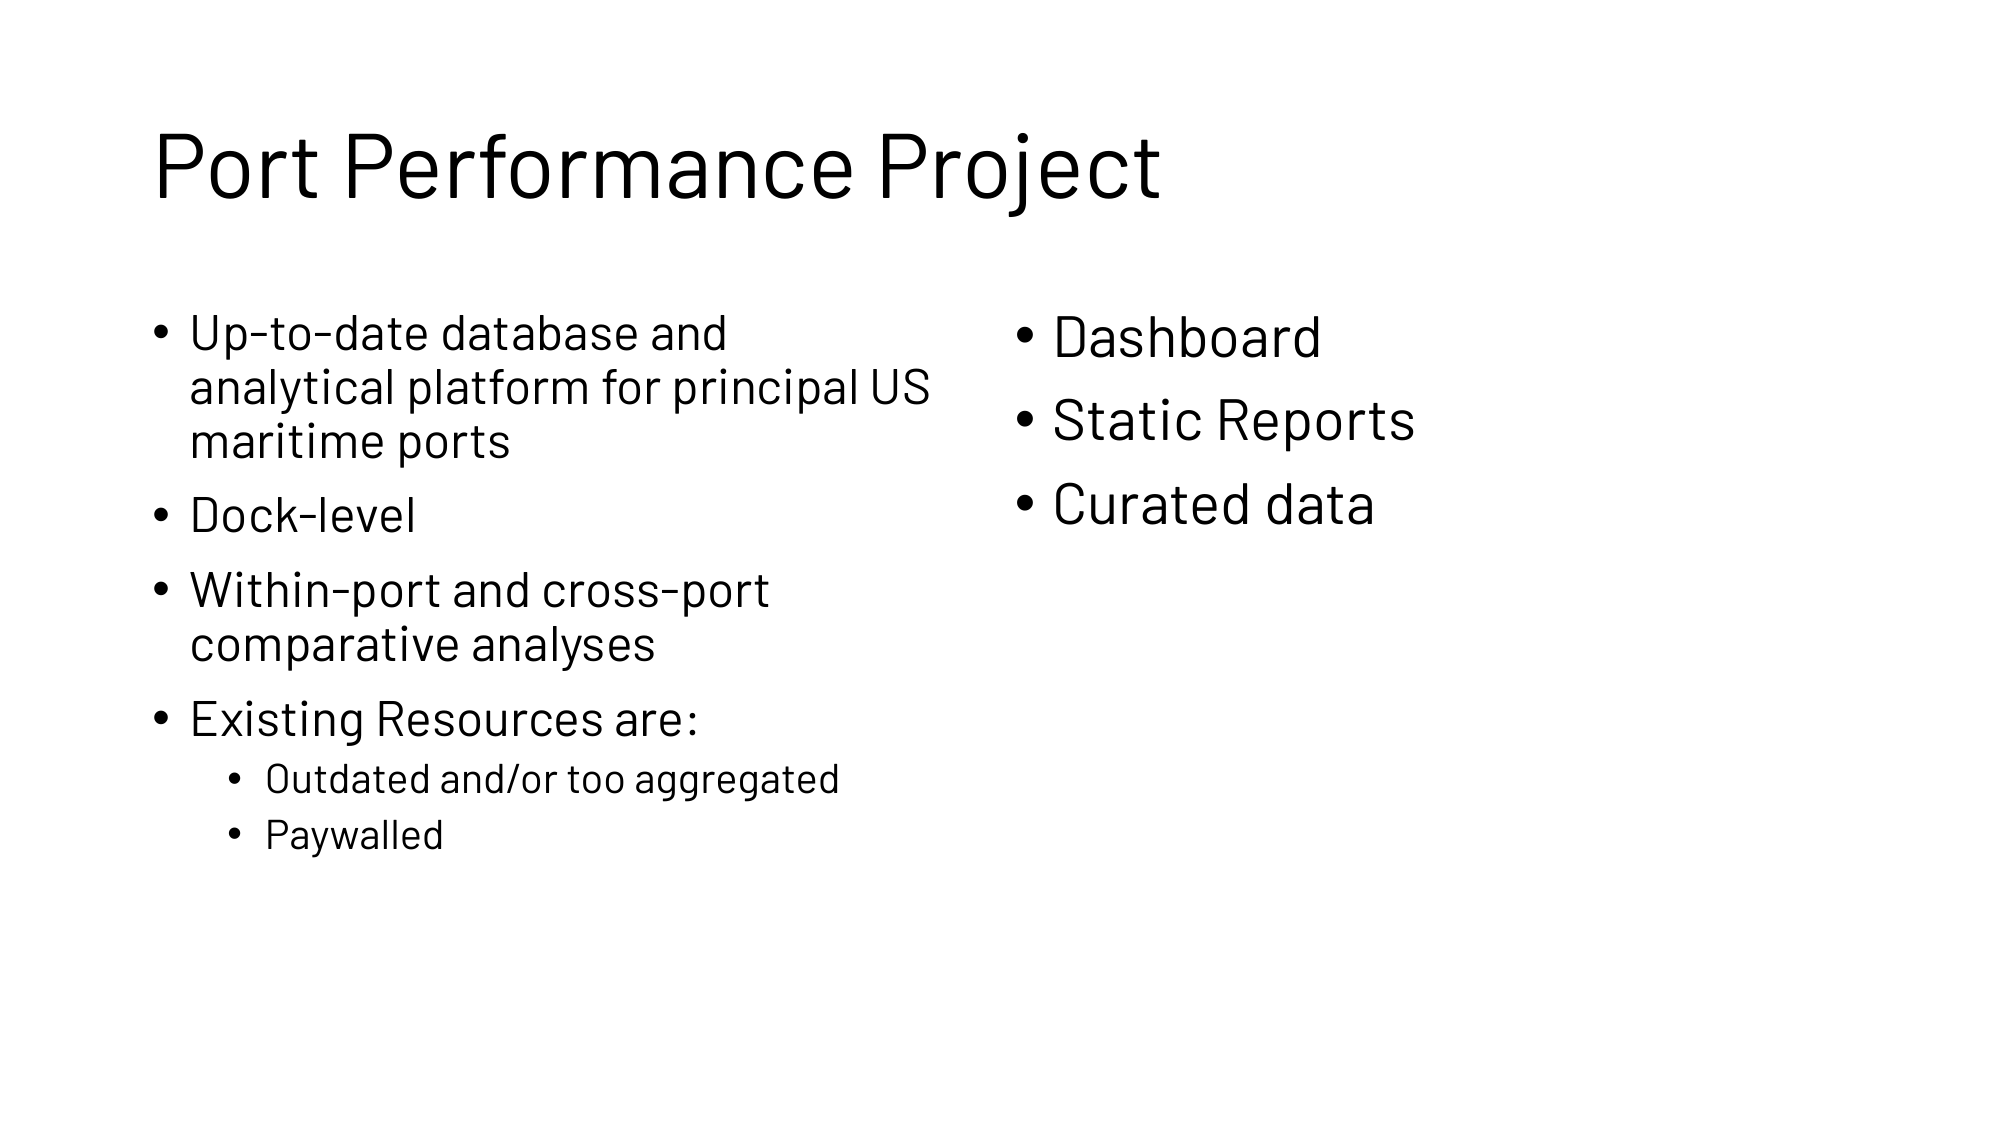

# Port Performance Project
Up-to-date database and analytical platform for principal US maritime ports
Dock-level
Within-port and cross-port comparative analyses
Existing Resources are:
Outdated and/or too aggregated
Paywalled
Dashboard
Static Reports
Curated data